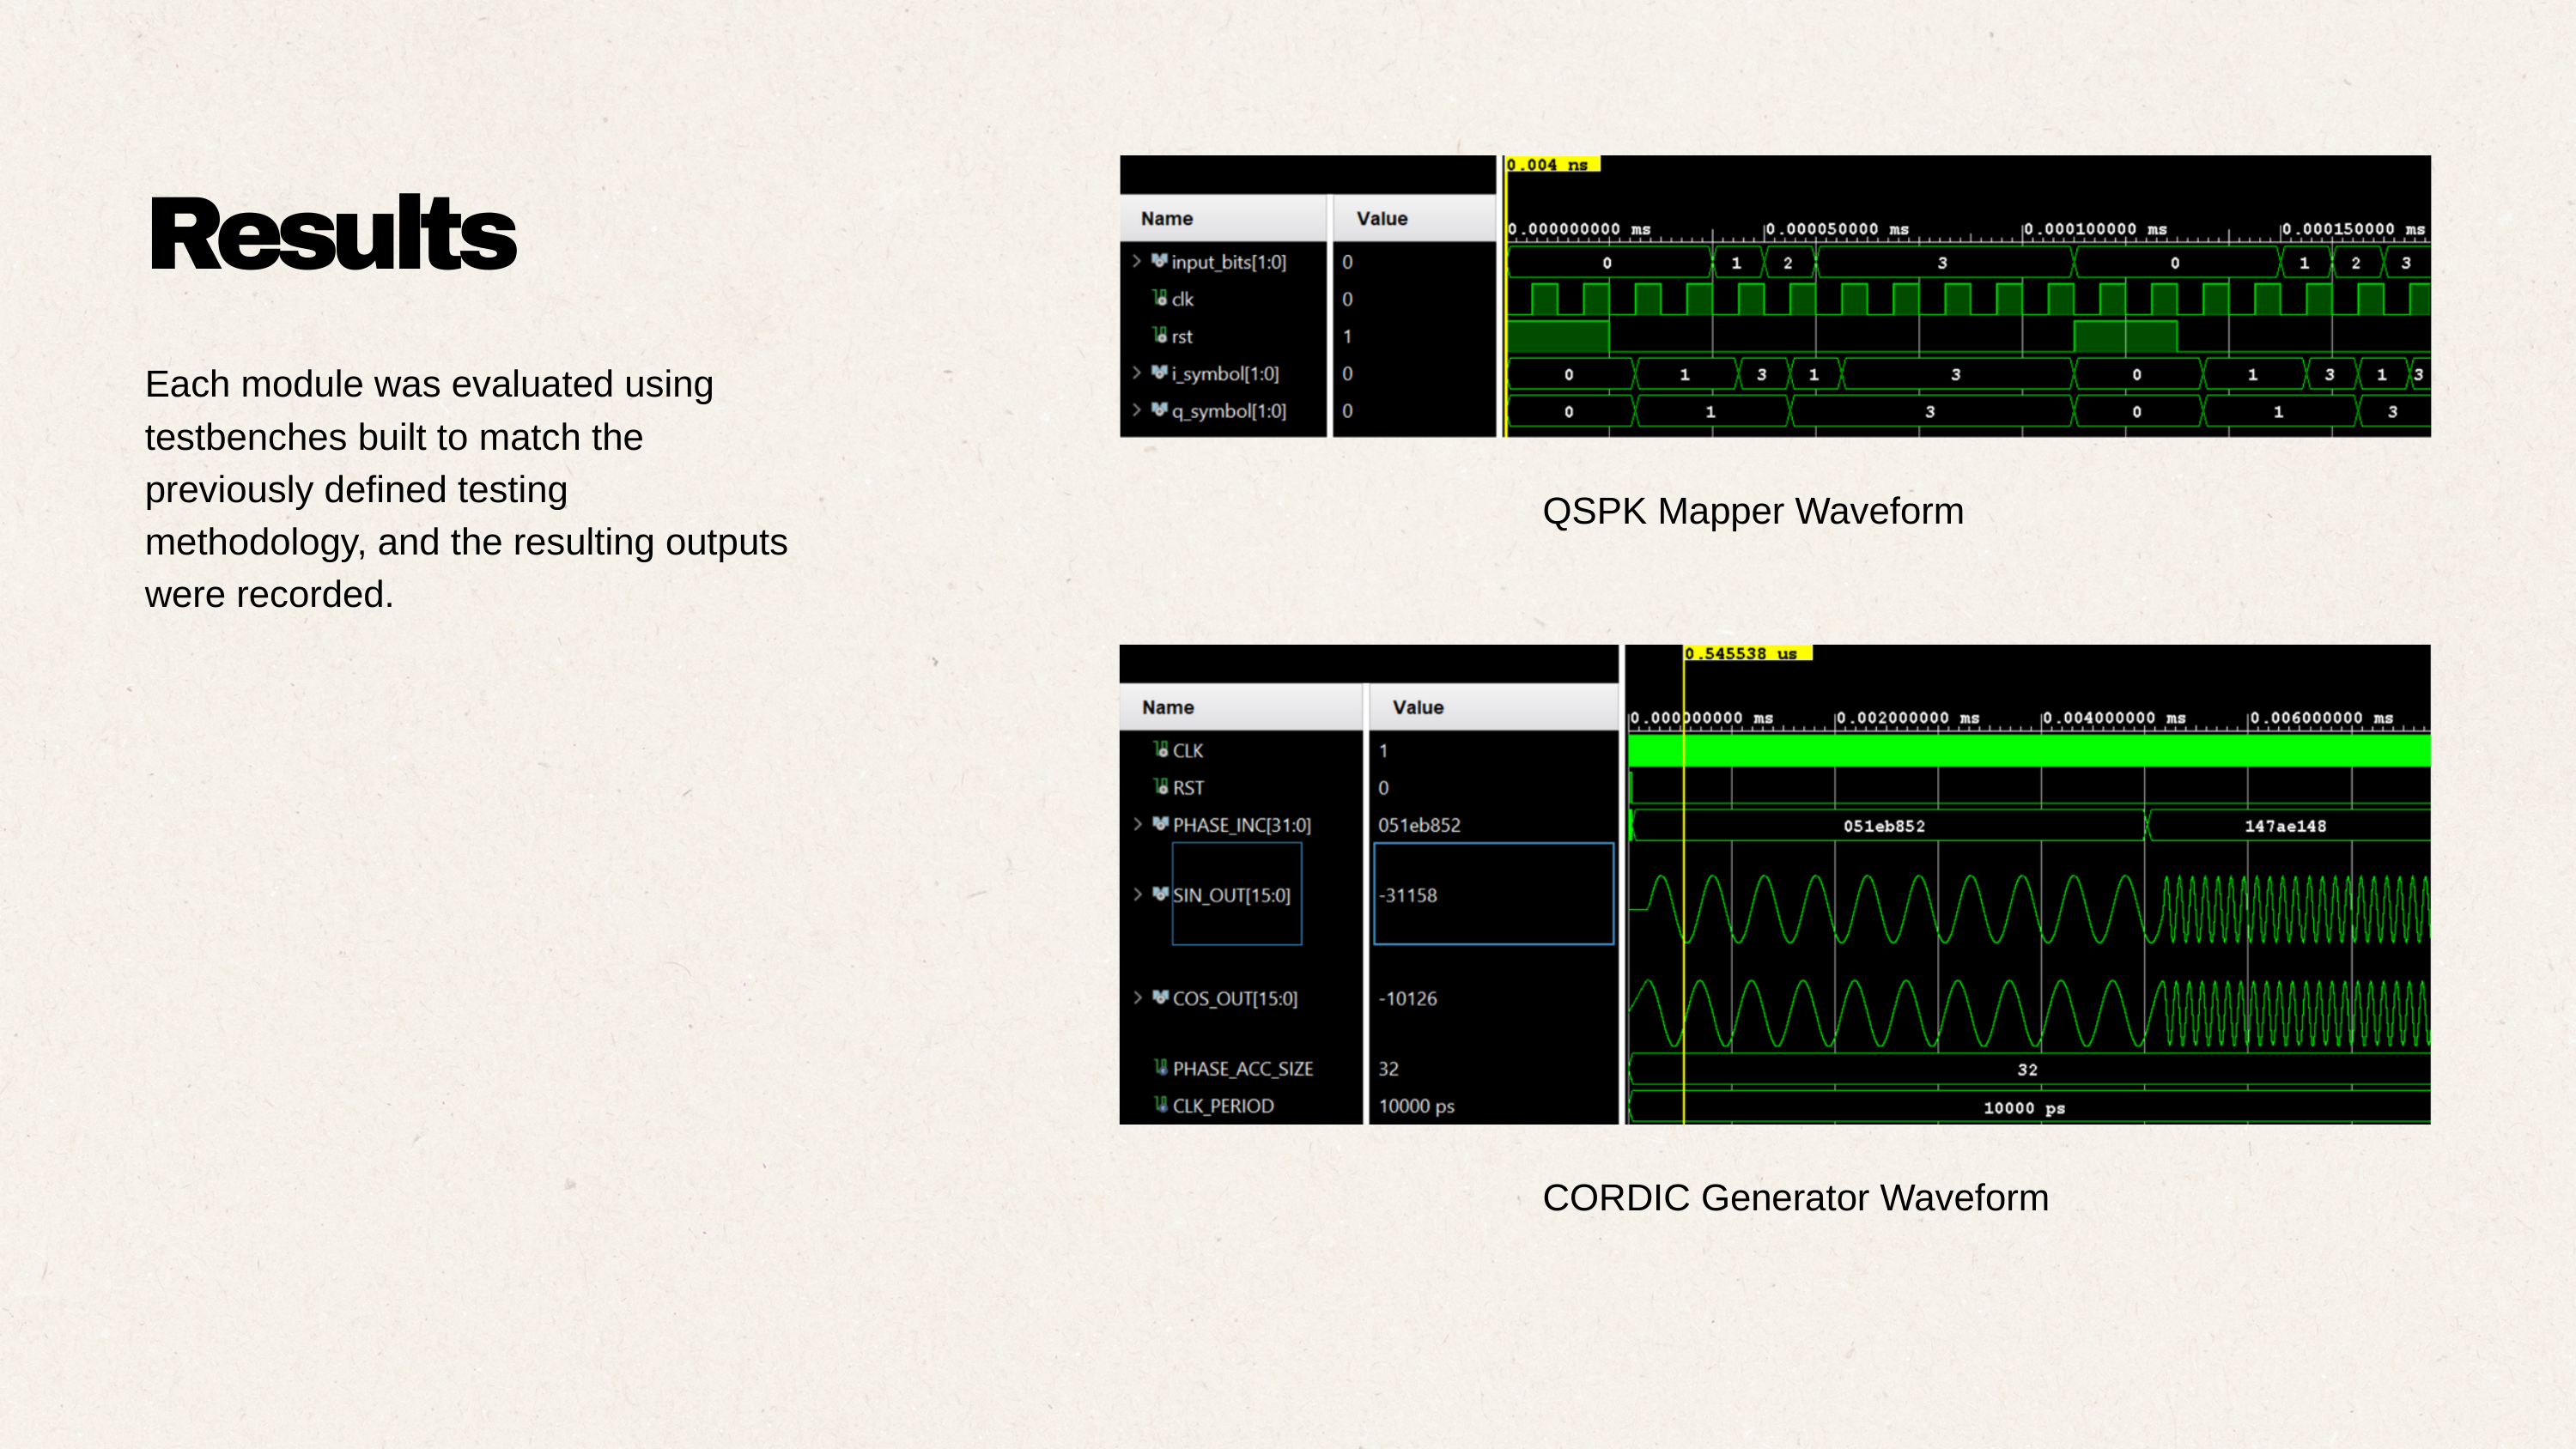

Results
Each module was evaluated using testbenches built to match the previously defined testing methodology, and the resulting outputs were recorded.
QSPK Mapper Waveform

CORDIC Generator Waveform